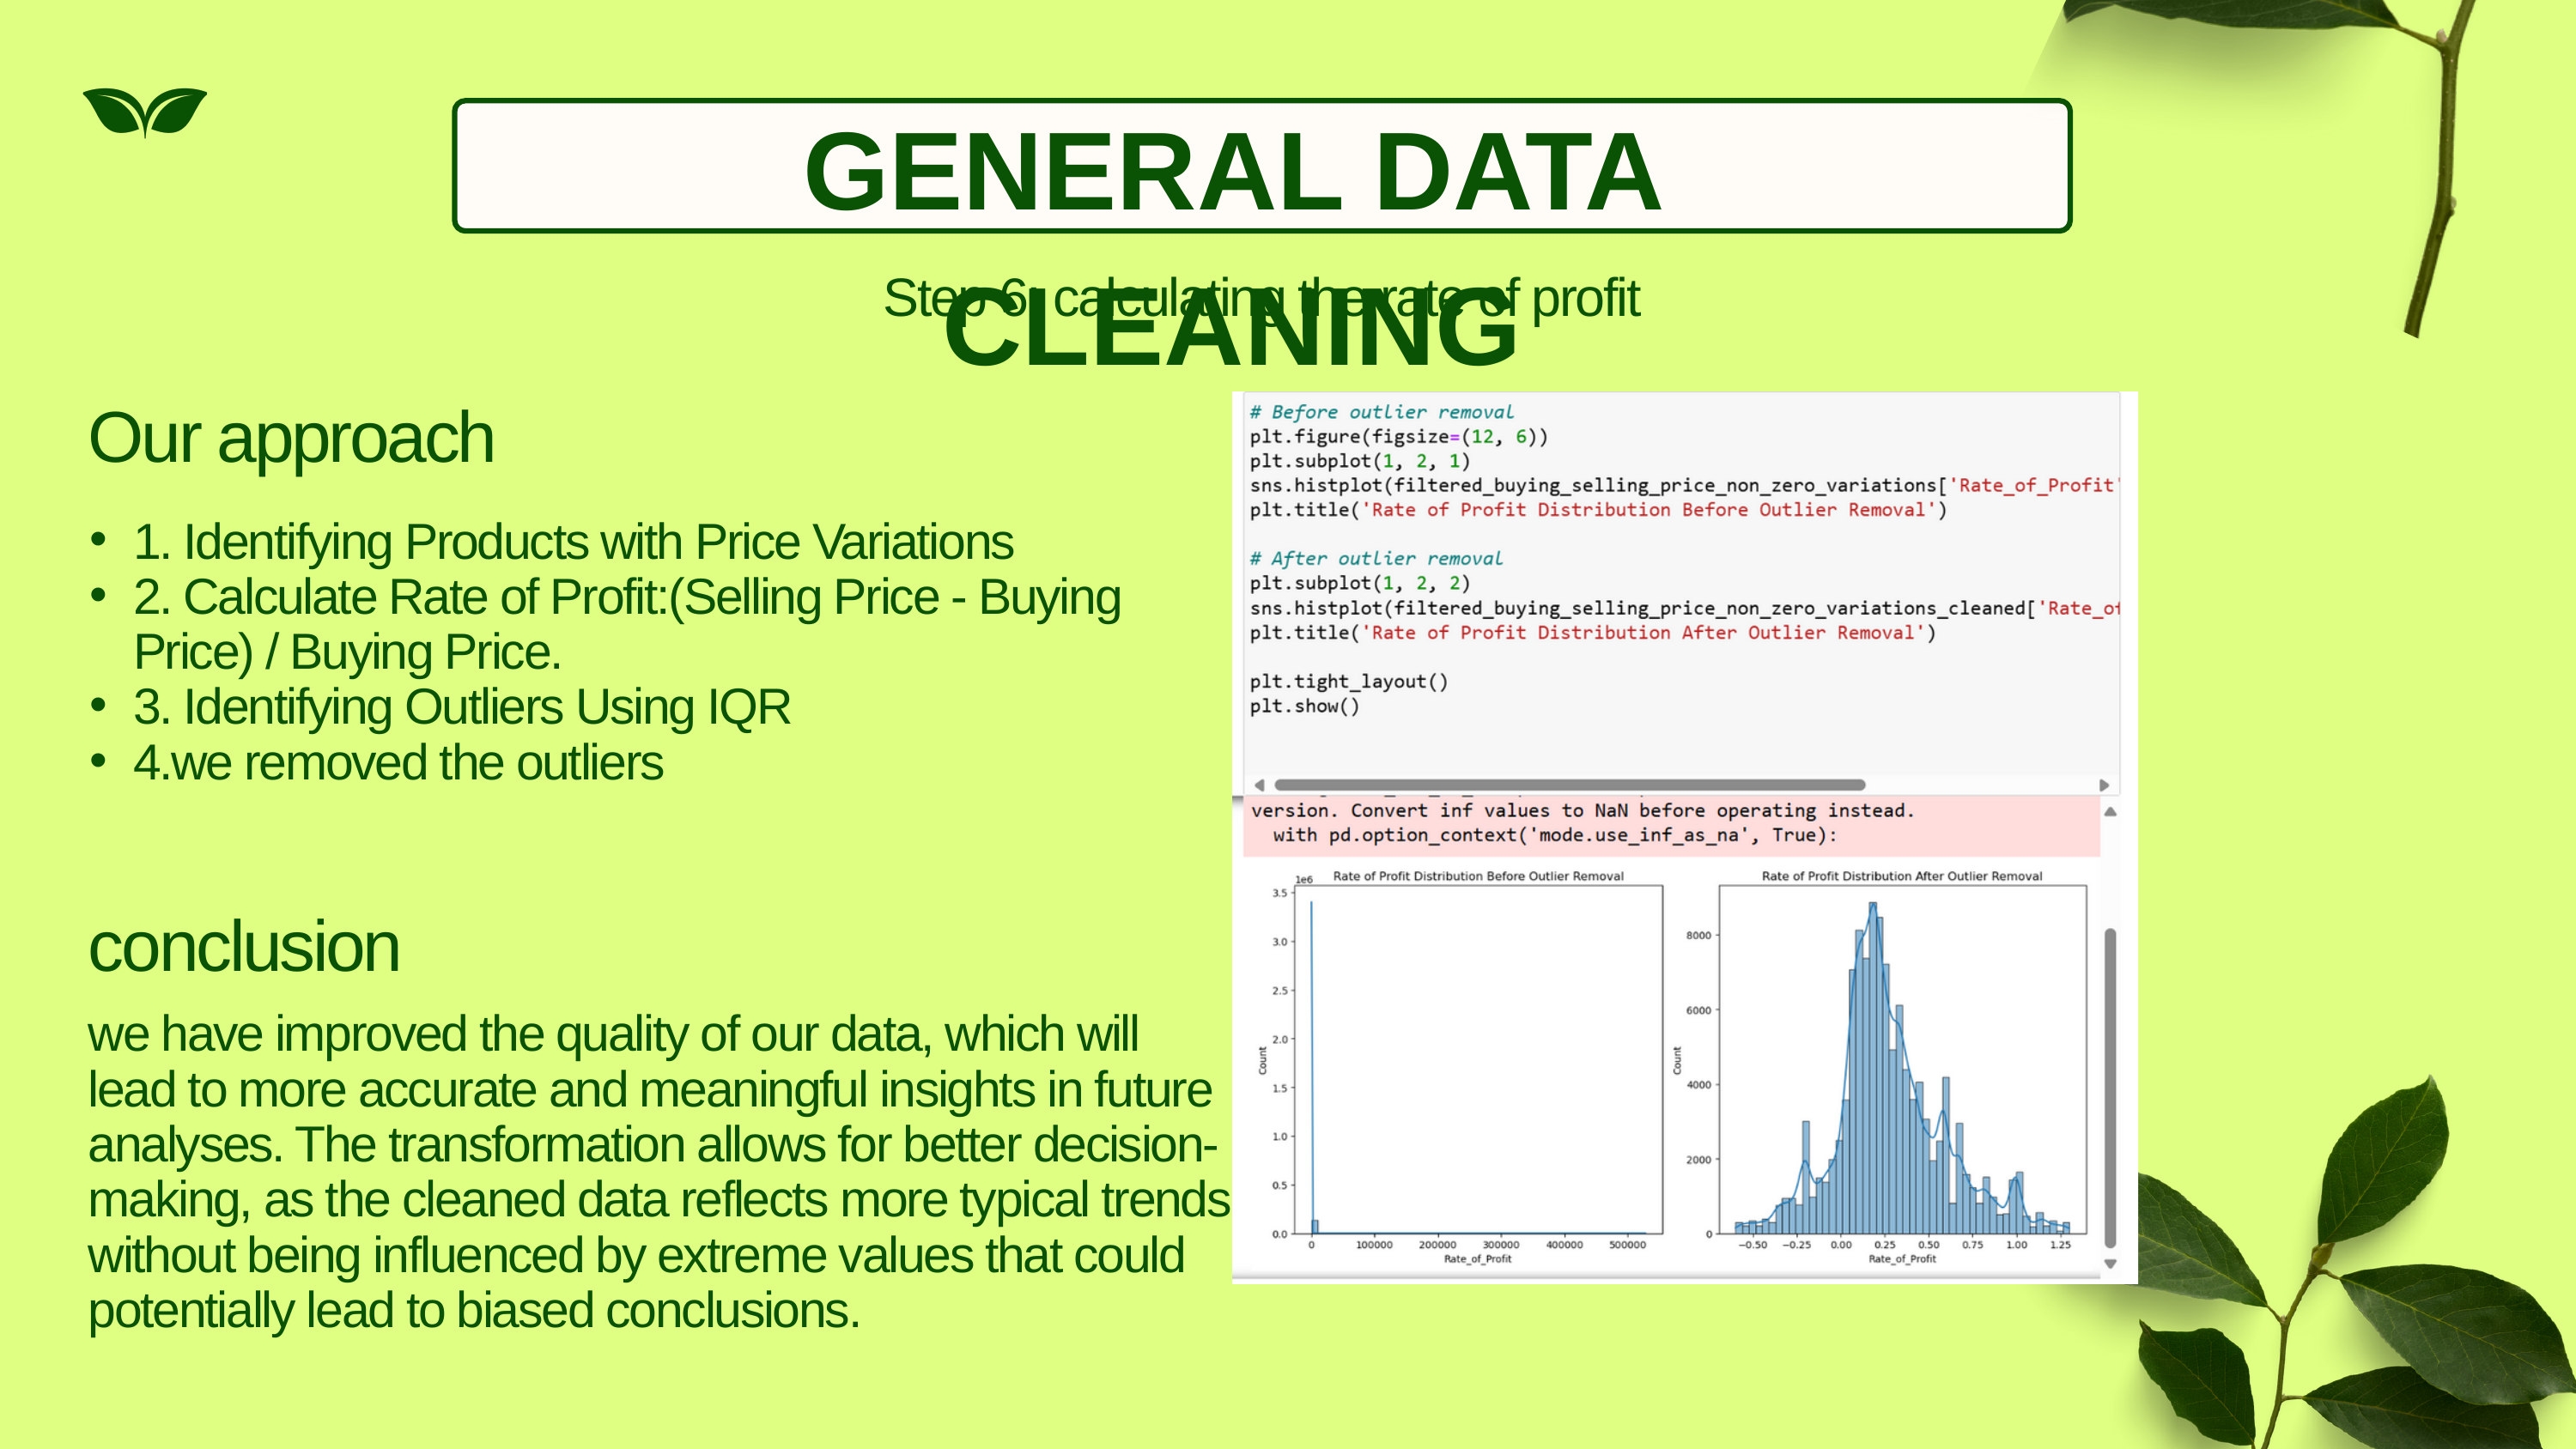

GENERAL DATA CLEANING

Step 6: calculating the rate of profit

Our approach
1. Identifying Products with Price Variations
2. Calculate Rate of Profit:(Selling Price - Buying Price) / Buying Price.
3. Identifying Outliers Using IQR
4.we removed the outliers

conclusion
we have improved the quality of our data, which will lead to more accurate and meaningful insights in future analyses. The transformation allows for better decision-making, as the cleaned data reflects more typical trends without being influenced by extreme values that could potentially lead to biased conclusions.